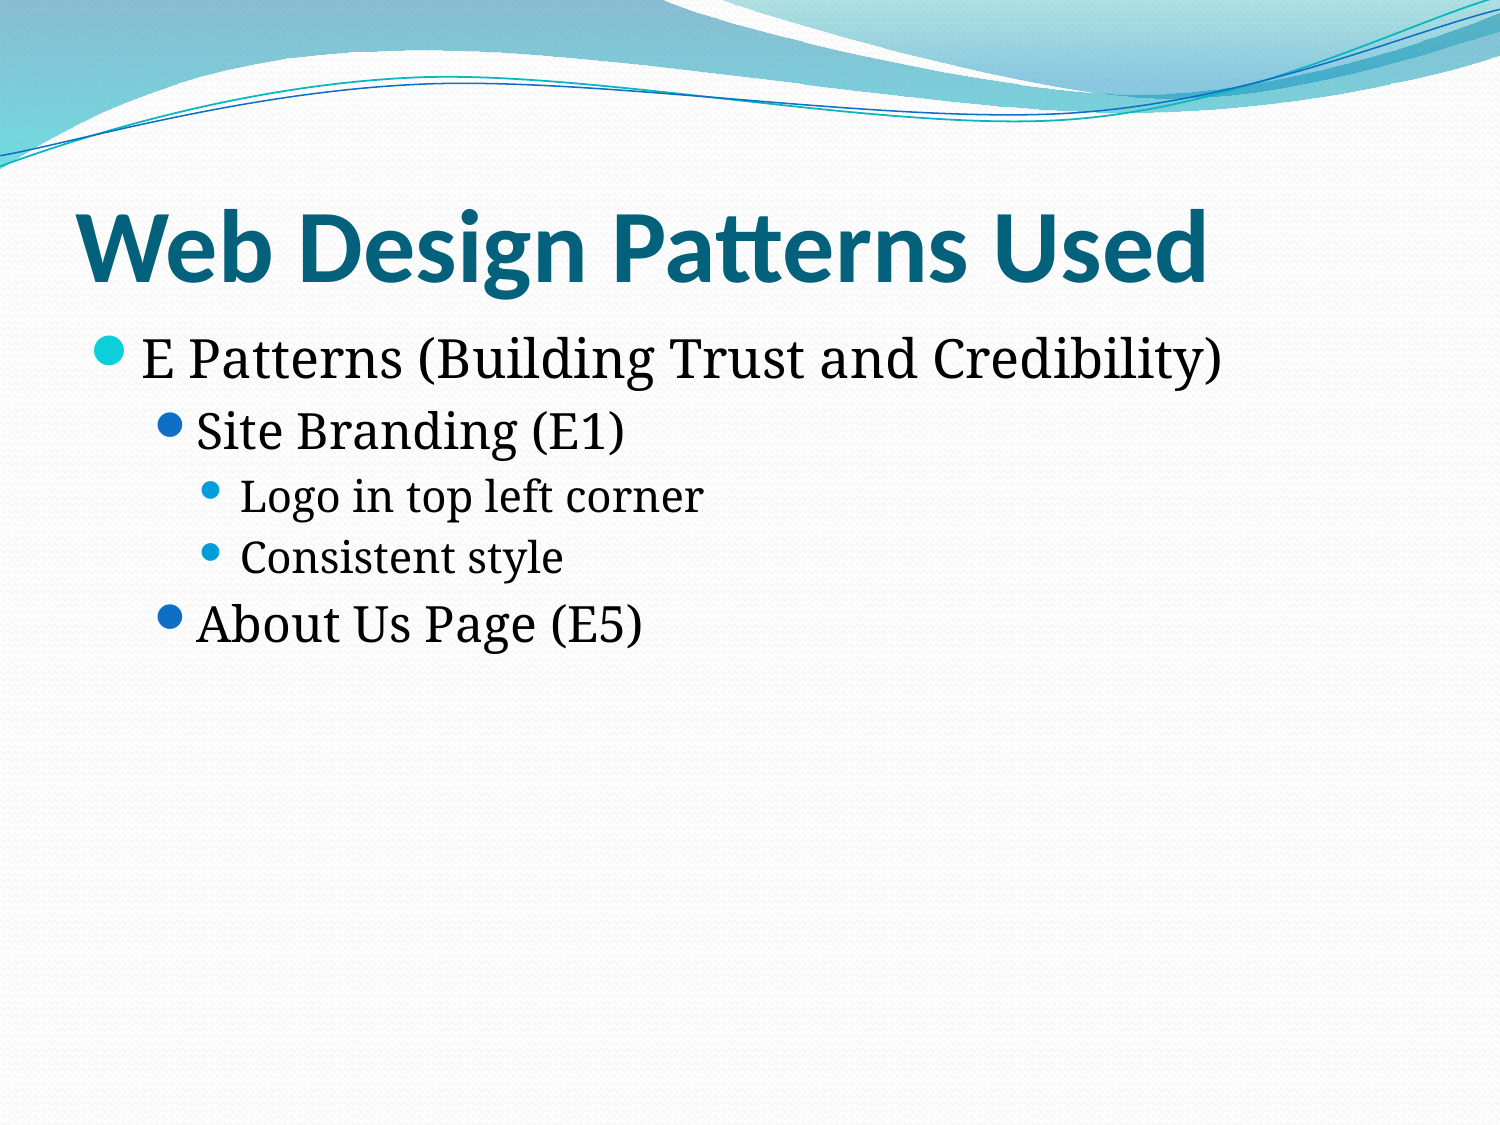

# Web Design Patterns Used
E Patterns (Building Trust and Credibility)
Site Branding (E1)
Logo in top left corner
Consistent style
About Us Page (E5)